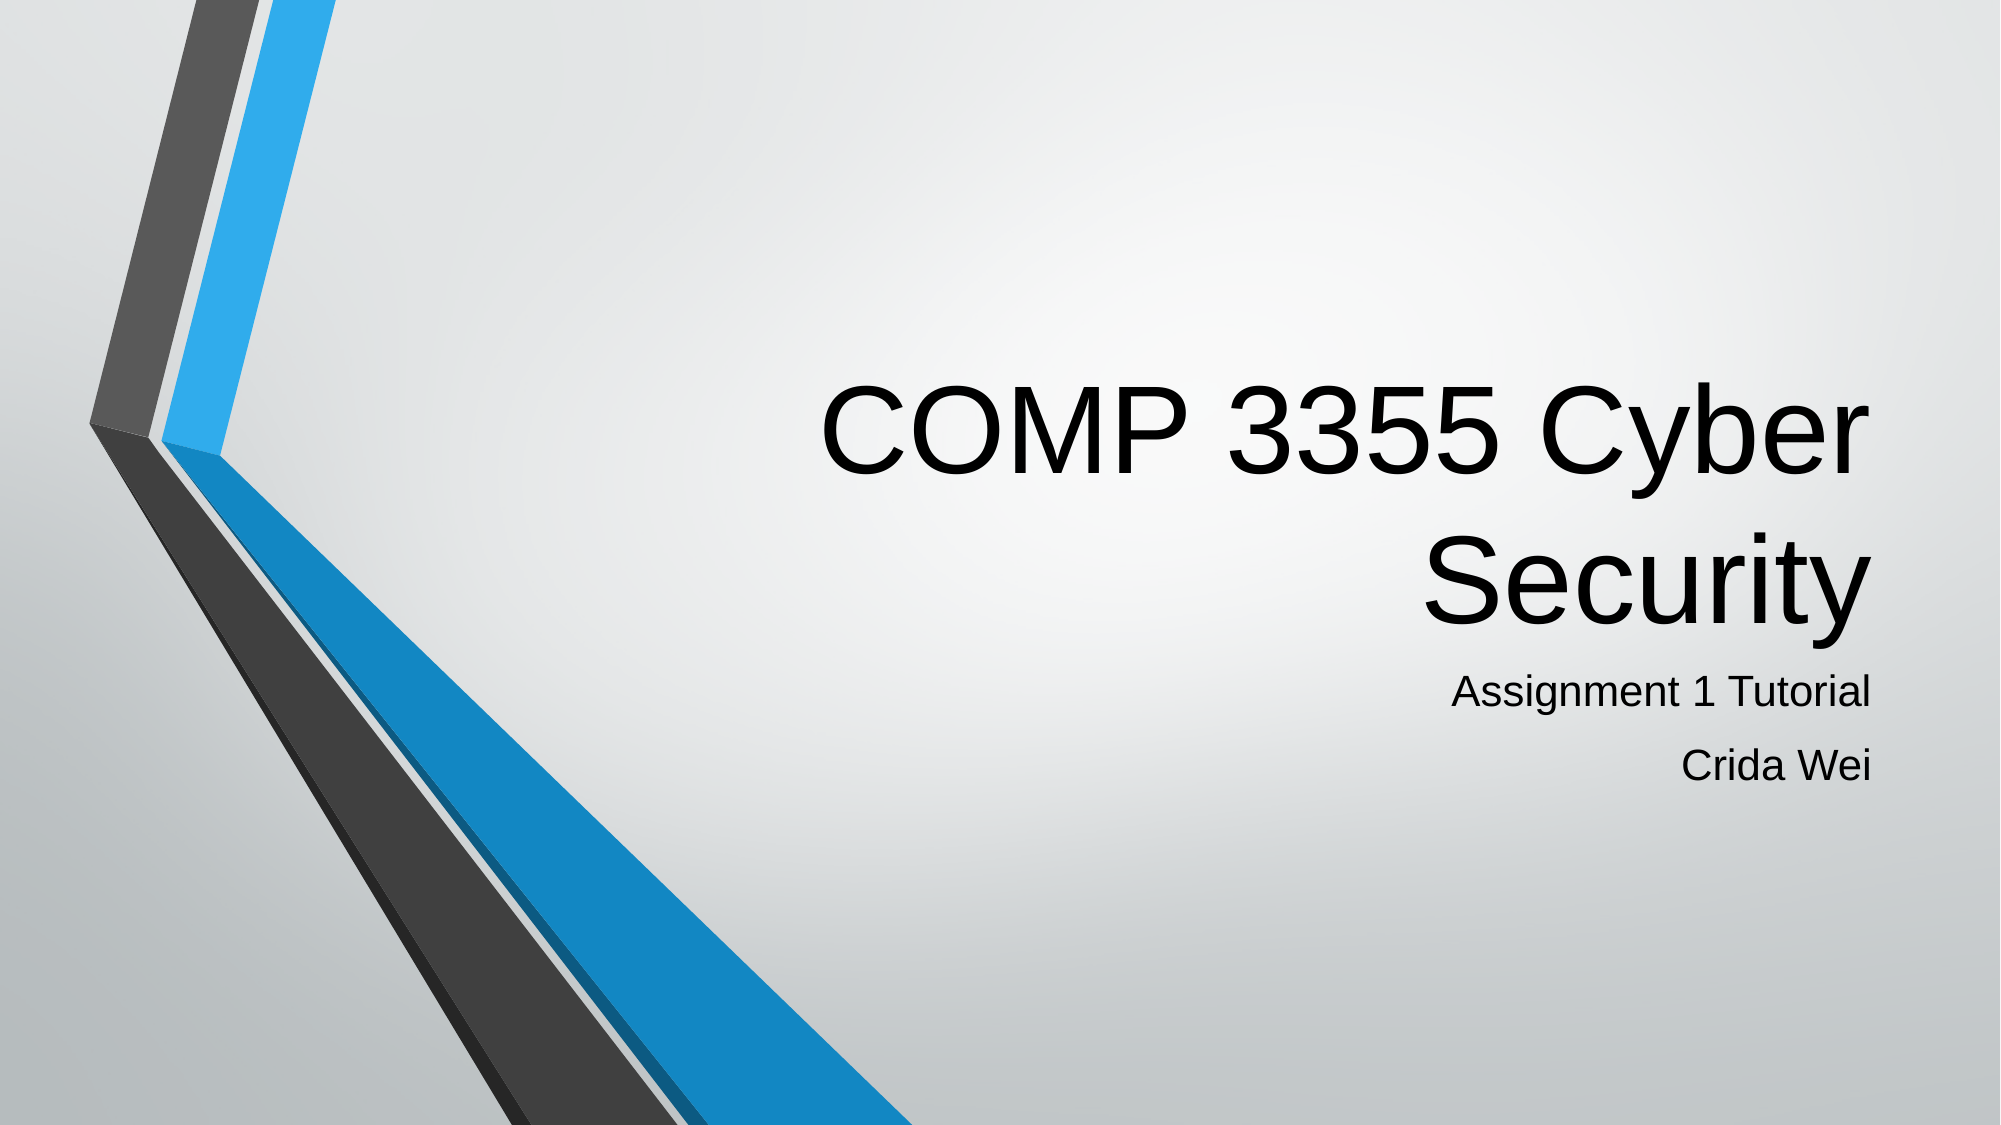

# COMP 3355 Cyber Security
Assignment 1 Tutorial
Crida Wei